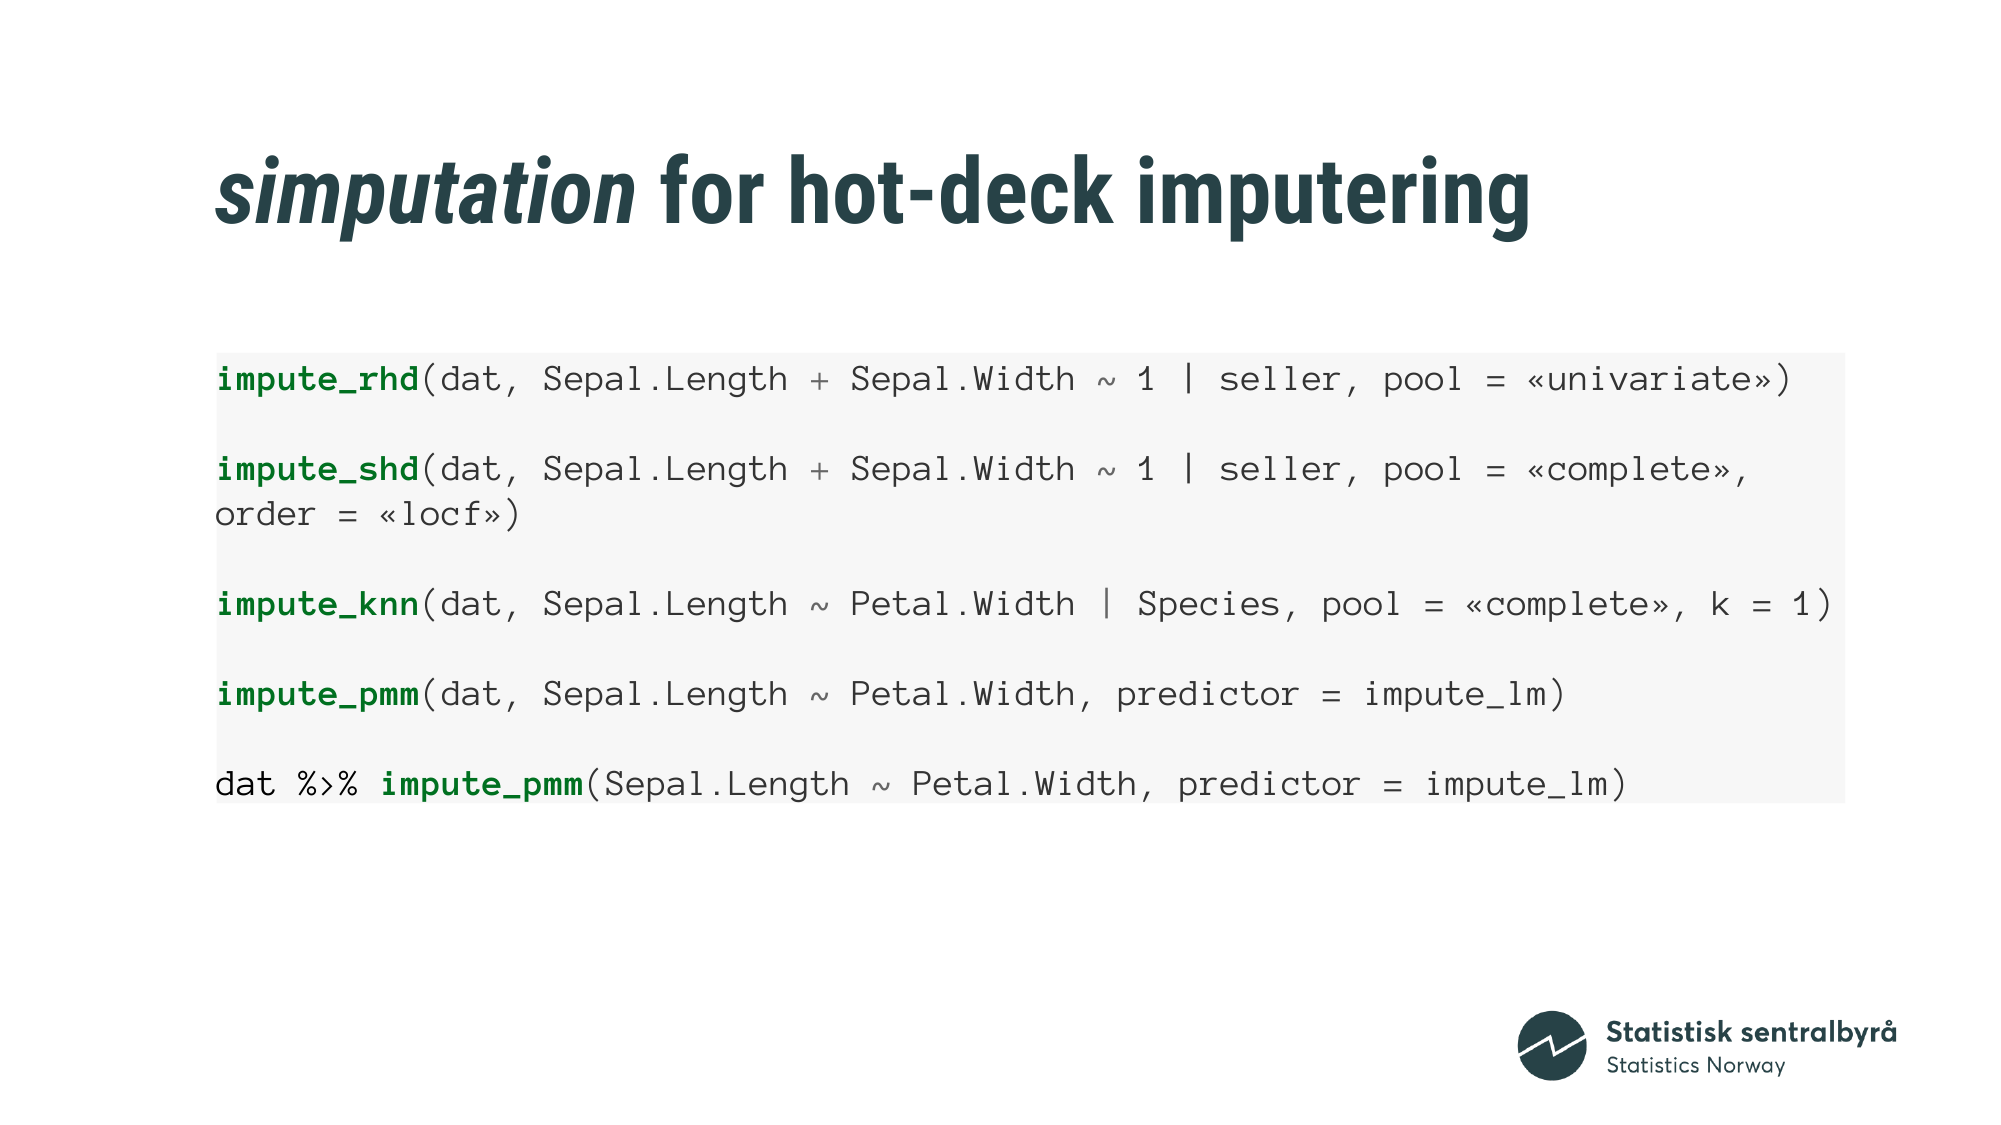

# simputation for hot-deck imputering
impute_rhd(dat, Sepal.Length + Sepal.Width ~ 1 | seller, pool = «univariate»)

impute_shd(dat, Sepal.Length + Sepal.Width ~ 1 | seller, pool = «complete», order = «locf»)

impute_knn(dat, Sepal.Length ~ Petal.Width | Species, pool = «complete», k = 1)

impute_pmm(dat, Sepal.Length ~ Petal.Width, predictor = impute_lm)

dat %>% impute_pmm(Sepal.Length ~ Petal.Width, predictor = impute_lm)